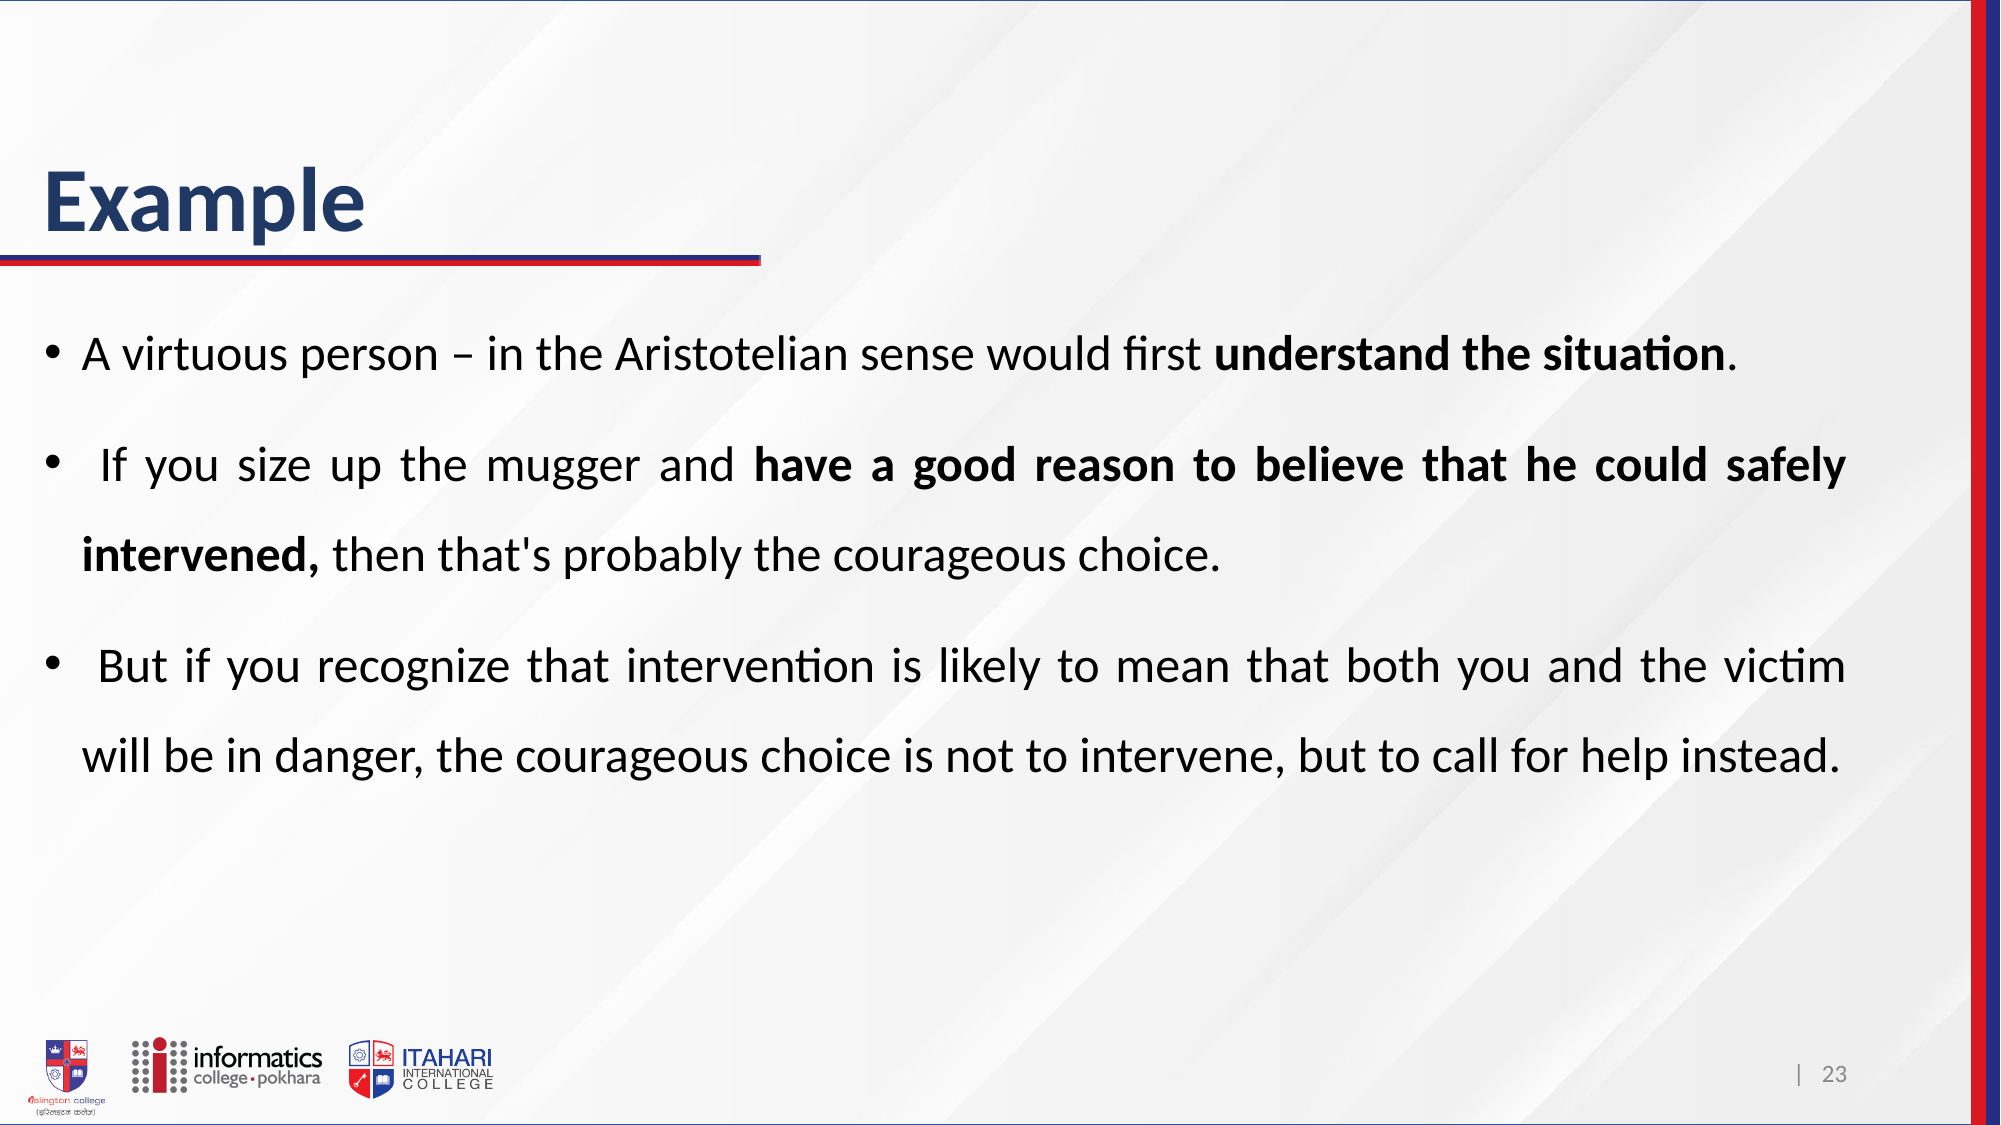

# Example
A virtuous person – in the Aristotelian sense would first understand the situation.
 If you size up the mugger and have a good reason to believe that he could safely intervened, then that's probably the courageous choice.
 But if you recognize that intervention is likely to mean that both you and the victim will be in danger, the courageous choice is not to intervene, but to call for help instead.

|   23